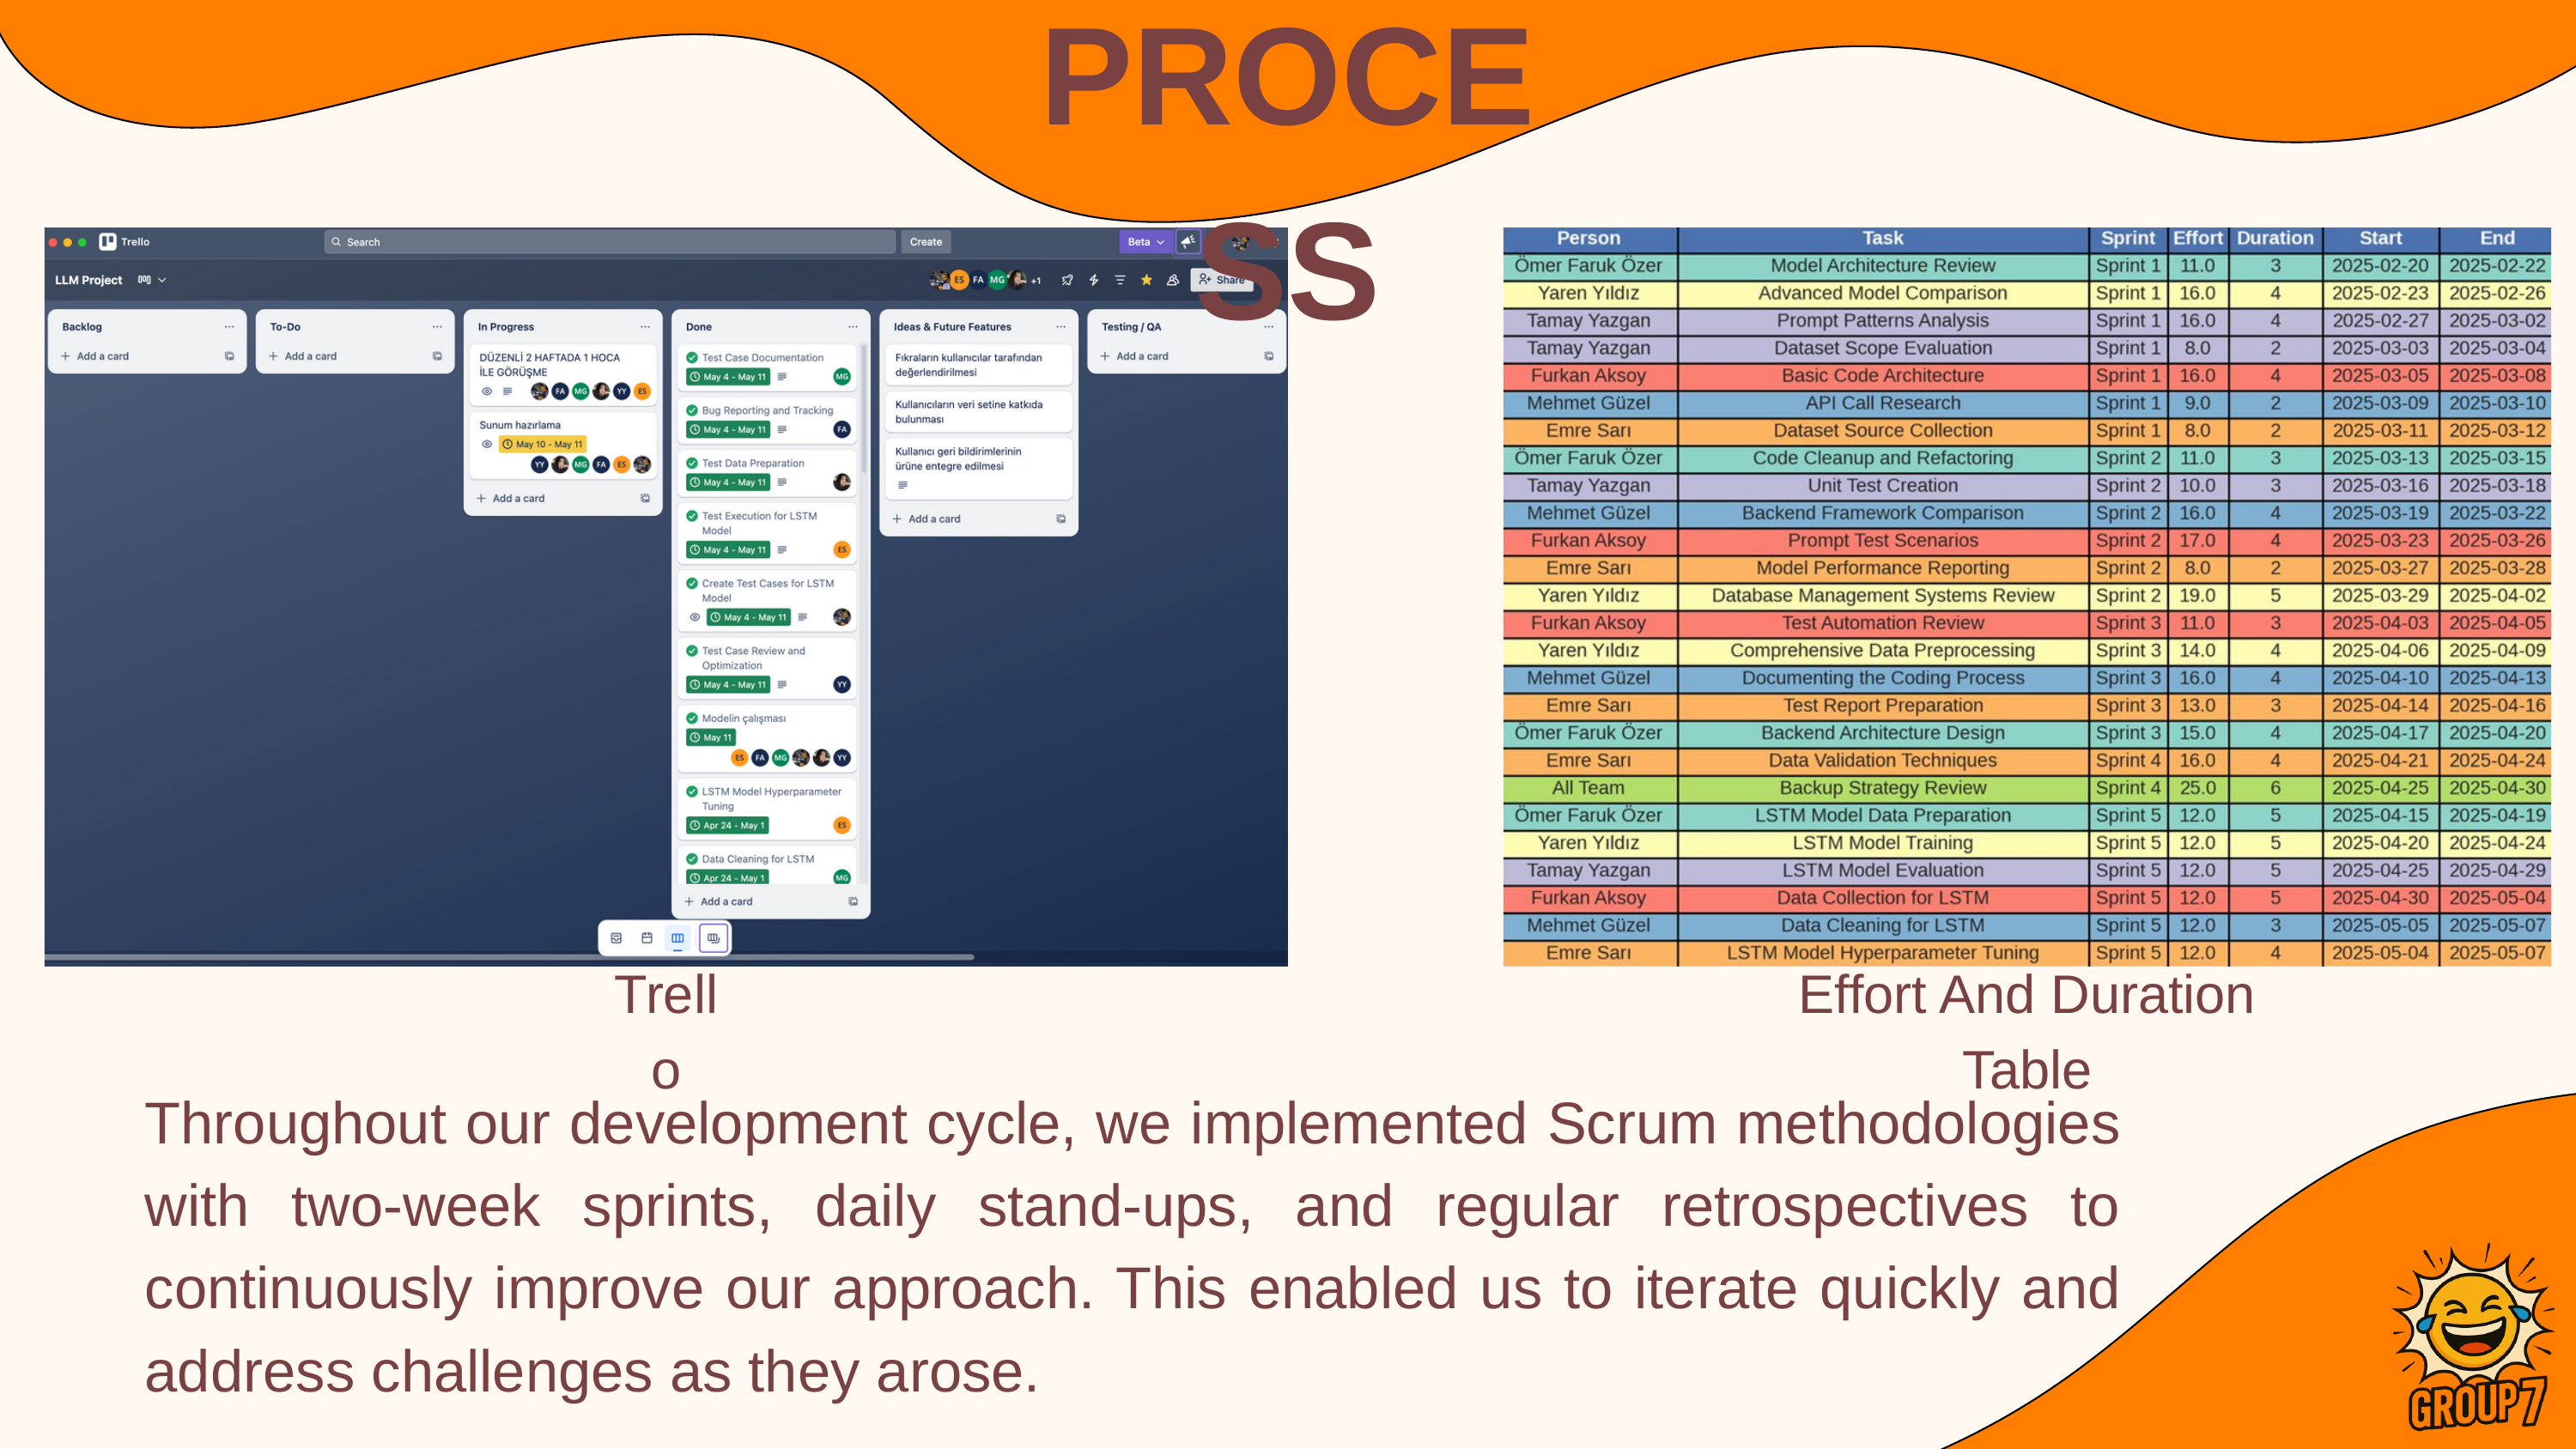

PROCESS

Trello
Effort And Duration Table
Throughout our development cycle, we implemented Scrum methodologies with two-week sprints, daily stand-ups, and regular retrospectives to continuously improve our approach. This enabled us to iterate quickly and address challenges as they arose.